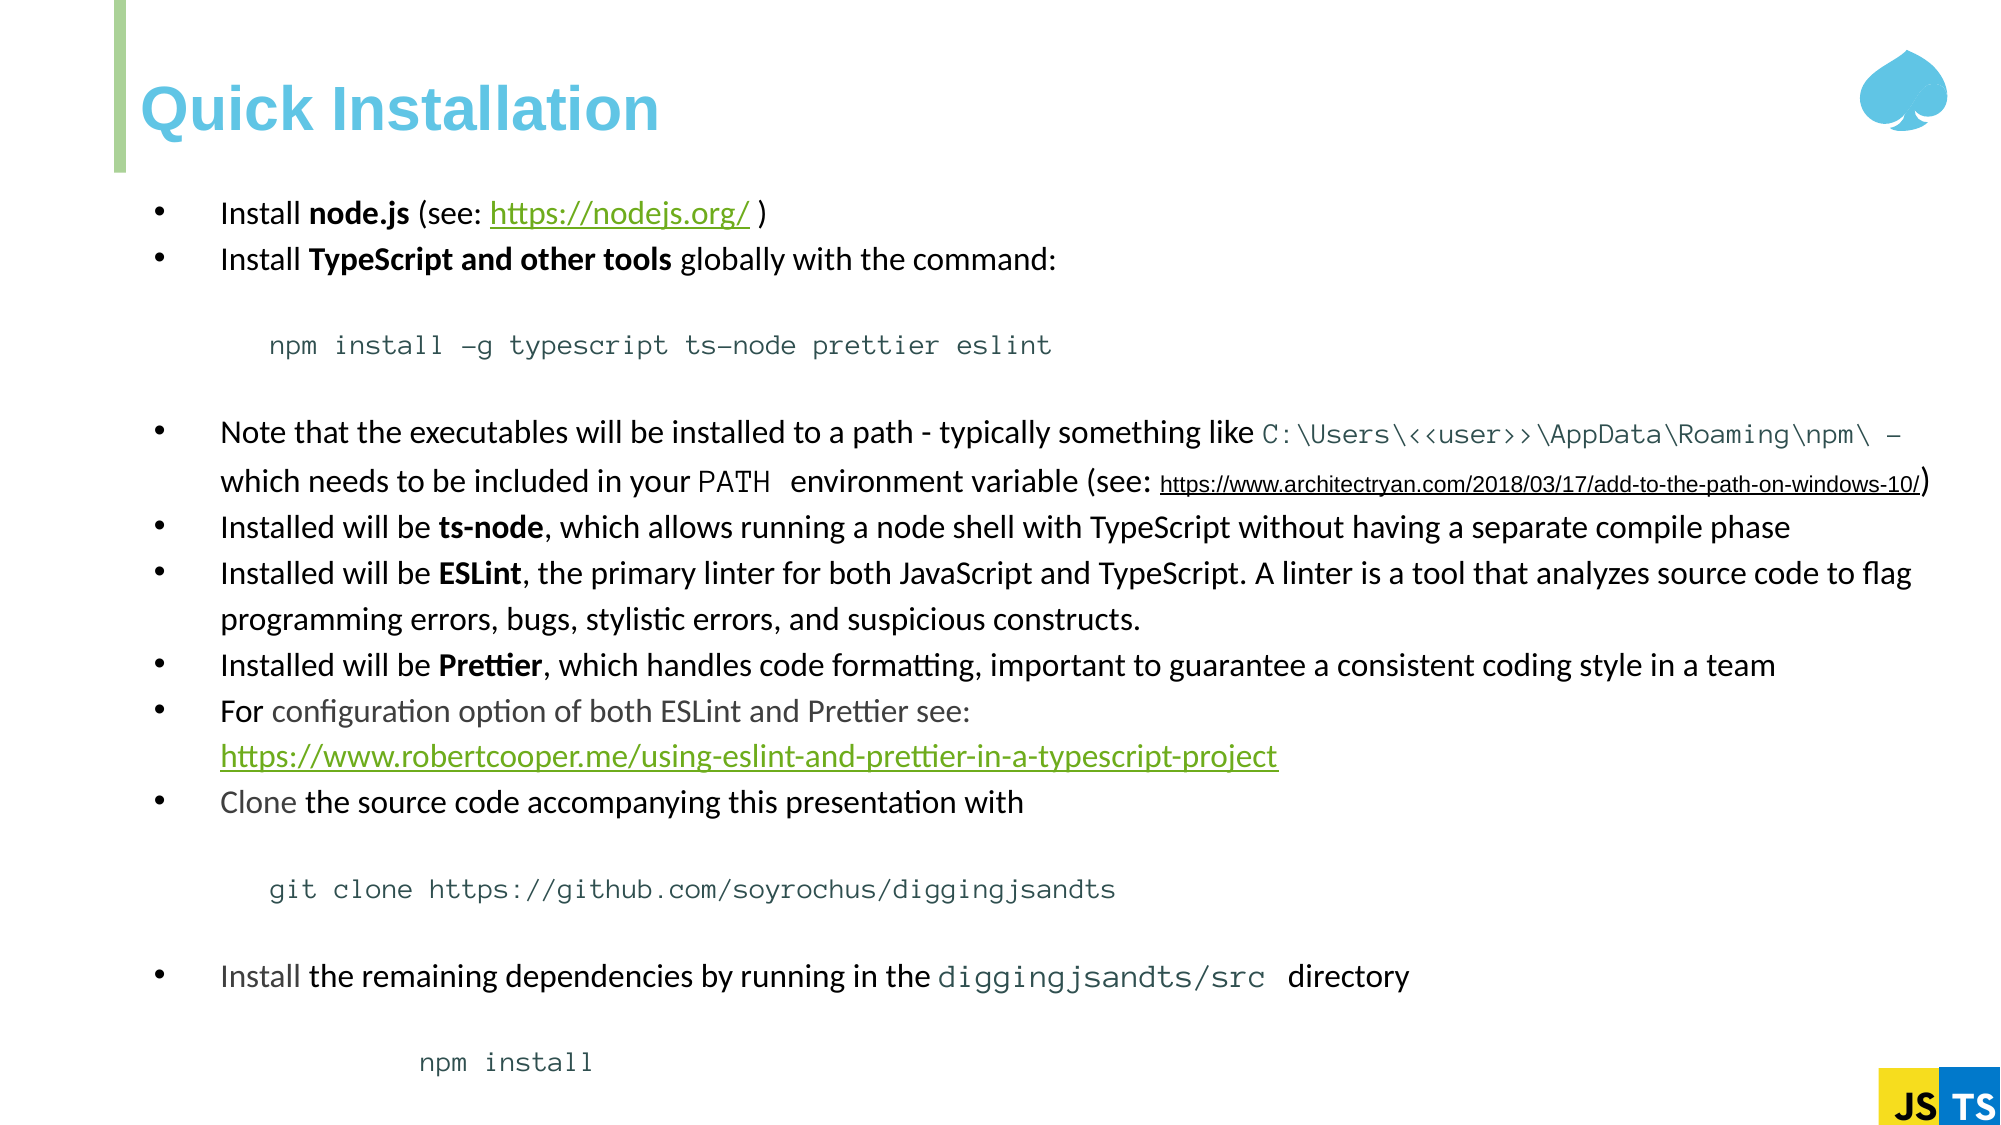

# Quick Installation
Install node.js (see: https://nodejs.org/ )
Install TypeScript and other tools globally with the command:
npm install -g typescript ts-node prettier eslint
Note that the executables will be installed to a path - typically something like C:\Users\<<user>>\AppData\Roaming\npm\ - which needs to be included in your PATH environment variable (see: https://www.architectryan.com/2018/03/17/add-to-the-path-on-windows-10/)
Installed will be ts-node, which allows running a node shell with TypeScript without having a separate compile phase
Installed will be ESLint, the primary linter for both JavaScript and TypeScript. A linter is a tool that analyzes source code to flag programming errors, bugs, stylistic errors, and suspicious constructs.
Installed will be Prettier, which handles code formatting, important to guarantee a consistent coding style in a team
For configuration option of both ESLint and Prettier see: https://www.robertcooper.me/using-eslint-and-prettier-in-a-typescript-project
Clone the source code accompanying this presentation with
git clone https://github.com/soyrochus/diggingjsandts
Install the remaining dependencies by running in the diggingjsandts/src directory
		npm install